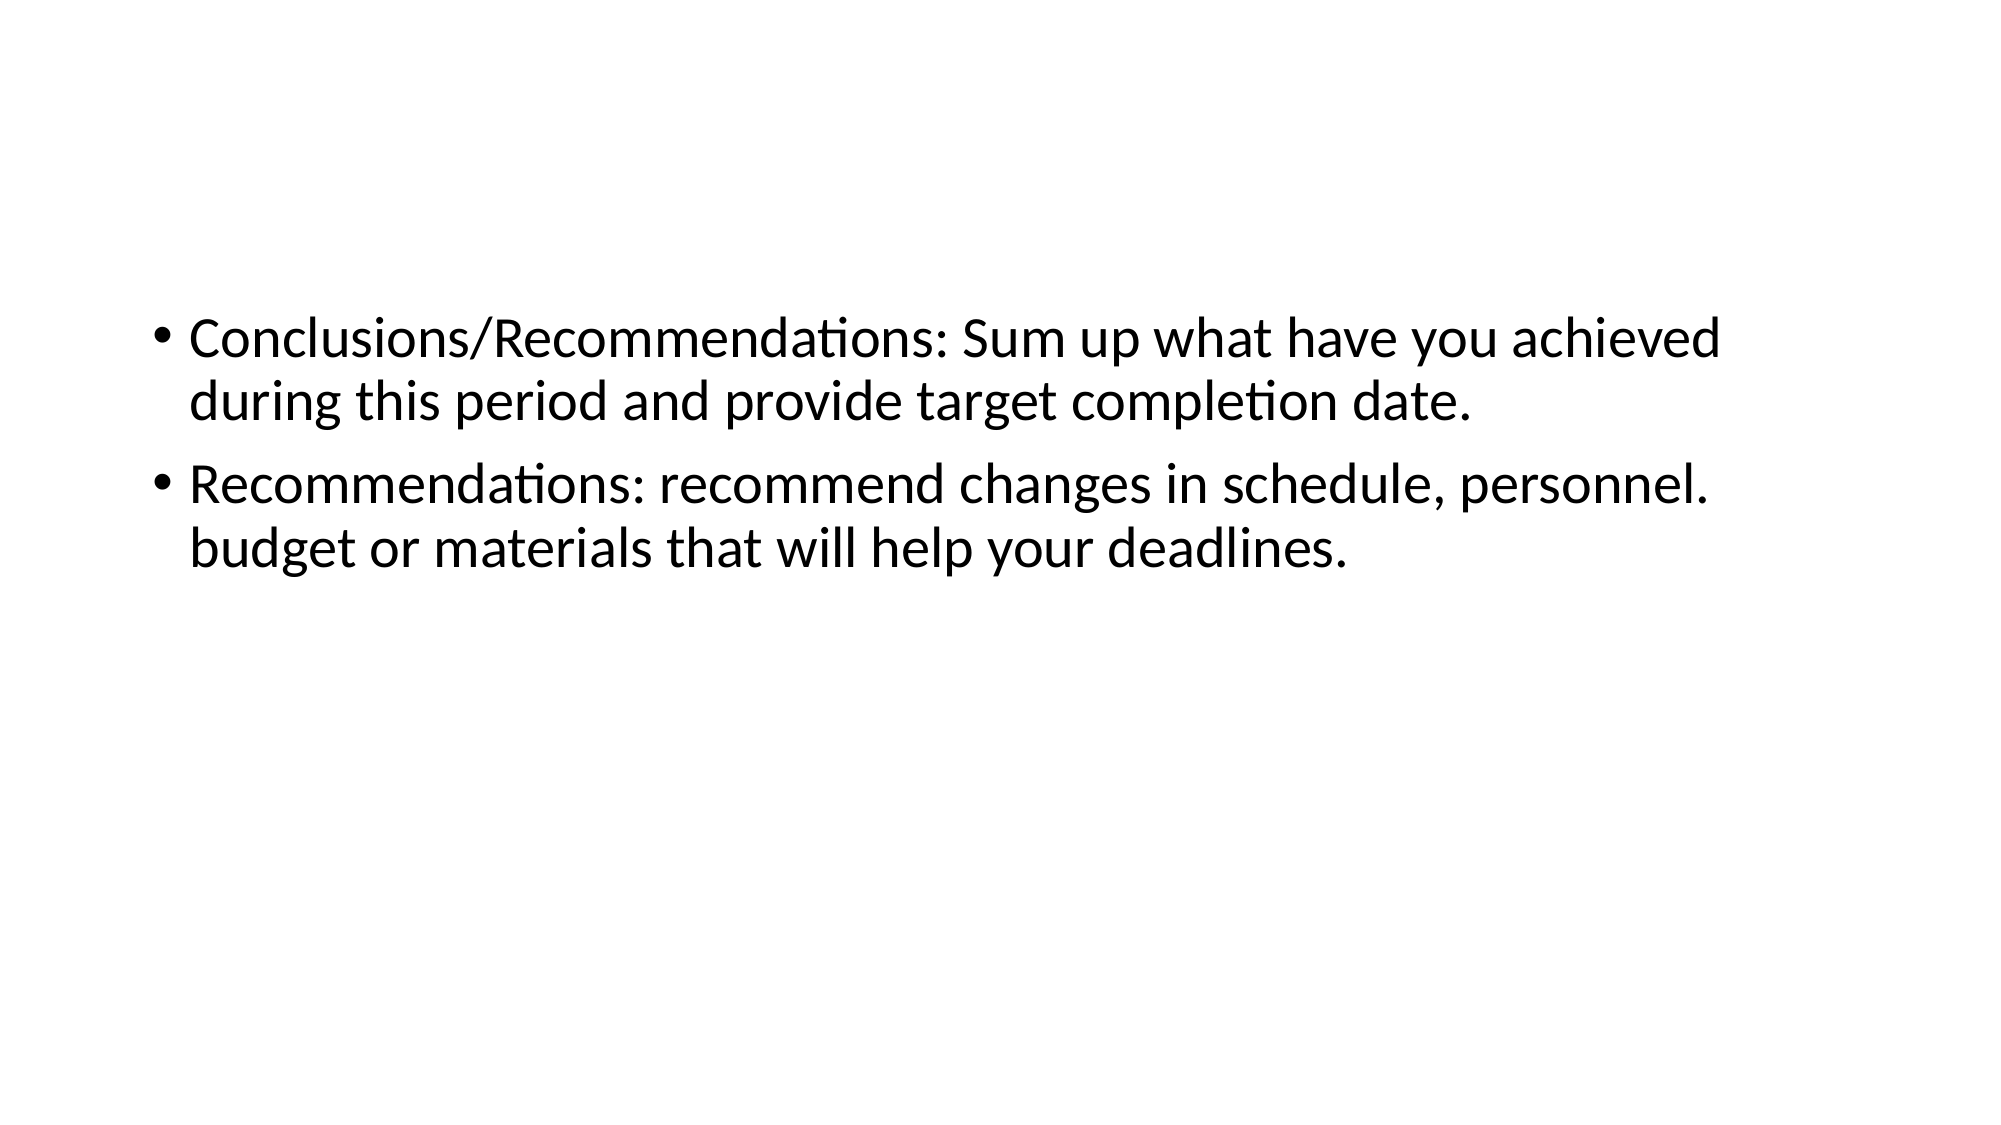

#
Conclusions/Recommendations: Sum up what have you achieved during this period and provide target completion date.
Recommendations: recommend changes in schedule, personnel. budget or materials that will help your deadlines.